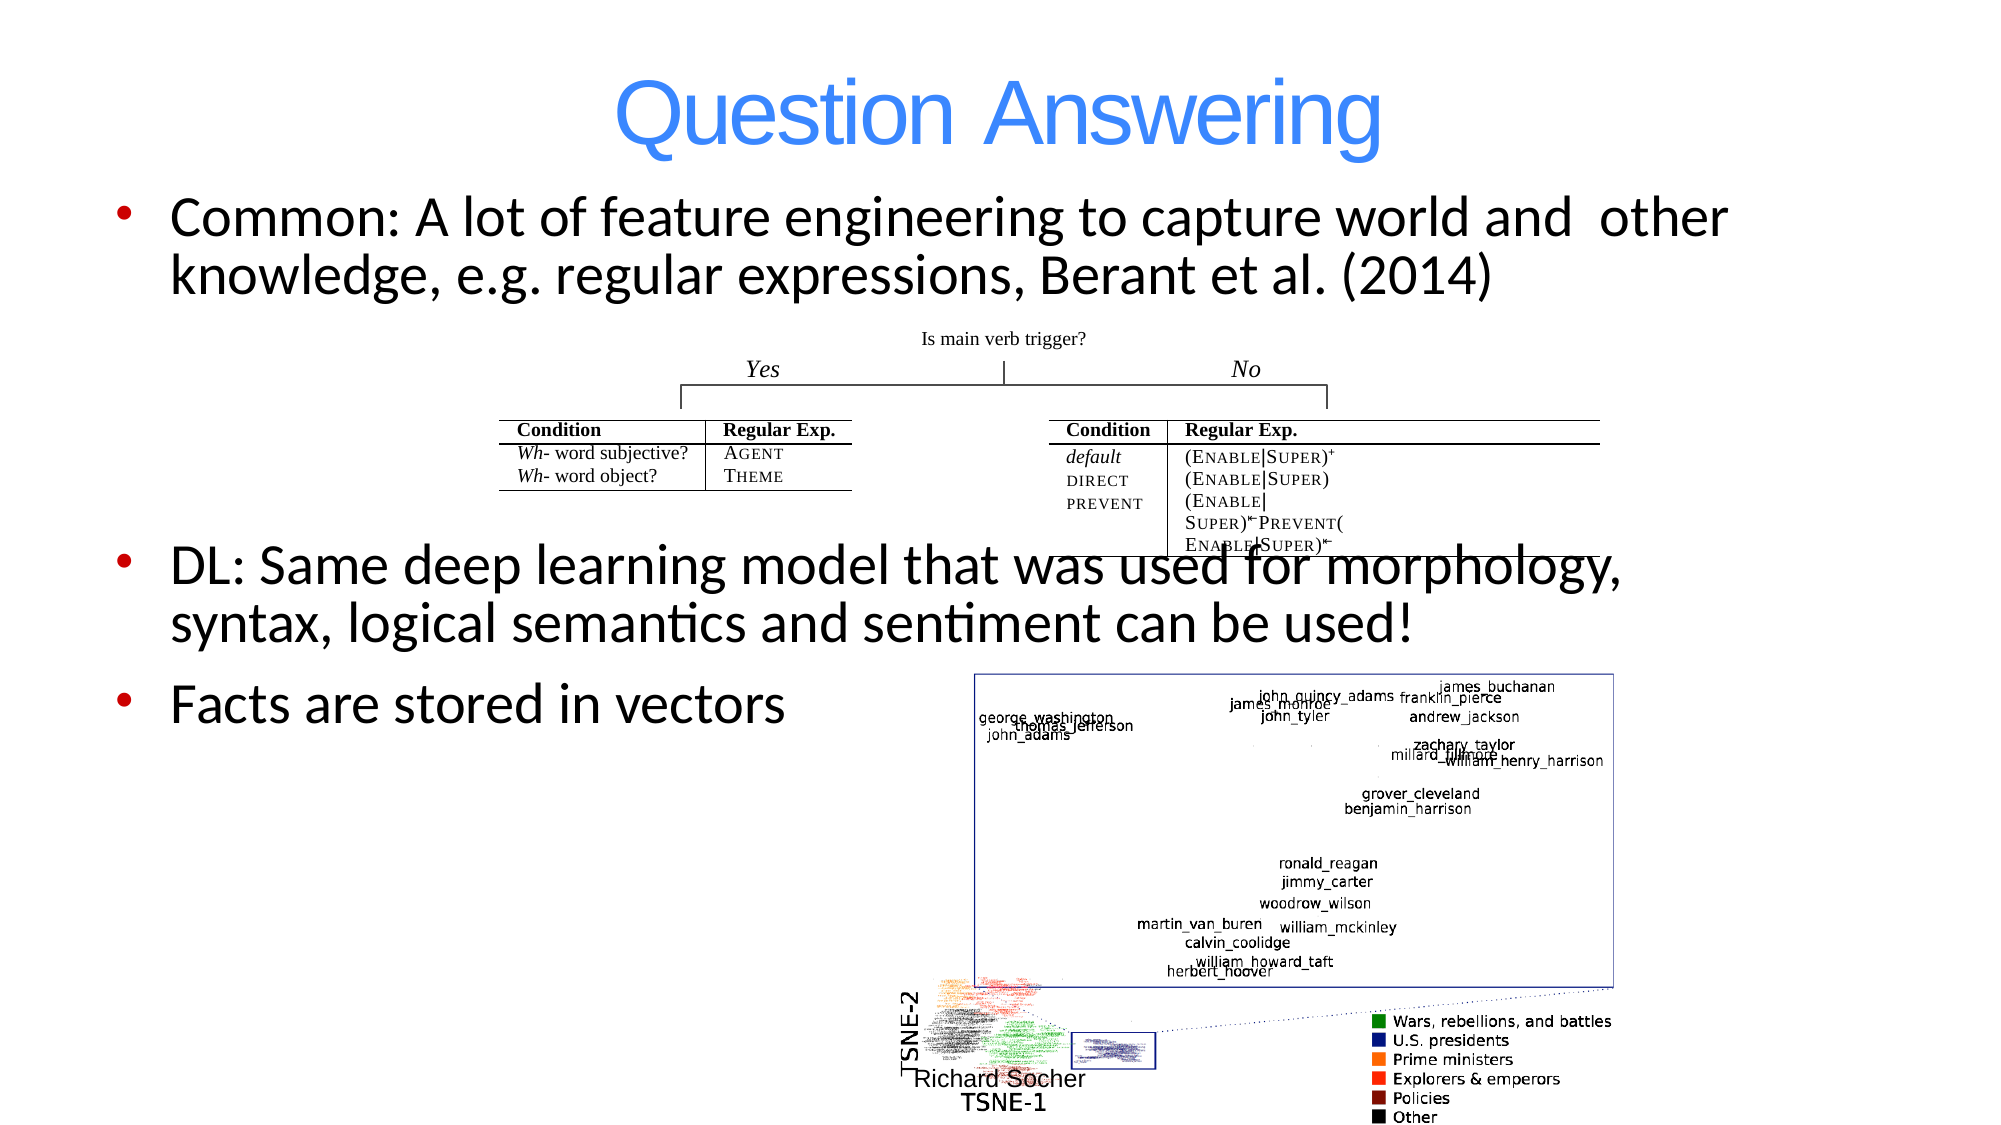

# Question Answering
Common: A lot of feature engineering to capture world and  other knowledge, e.g. regular expressions, Berant et al. (2014)
Is main verb trigger?
Yes	No

| Condition | Regular Exp. |
| --- | --- |
| Wh- word subjective? Wh- word object? | AGENT THEME |
| Condition | Regular Exp. |
| --- | --- |
| default DIRECT PREVENT | (ENABLE|SUPER)+ (ENABLE|SUPER) (ENABLE|SUPER)⇤PREVENT(ENABLE|SUPER)⇤ |
DL: Same deep learning model that was used for morphology,  syntax, logical semantics and sentiment can be used!
Facts are stored in vectors

Richard Socher